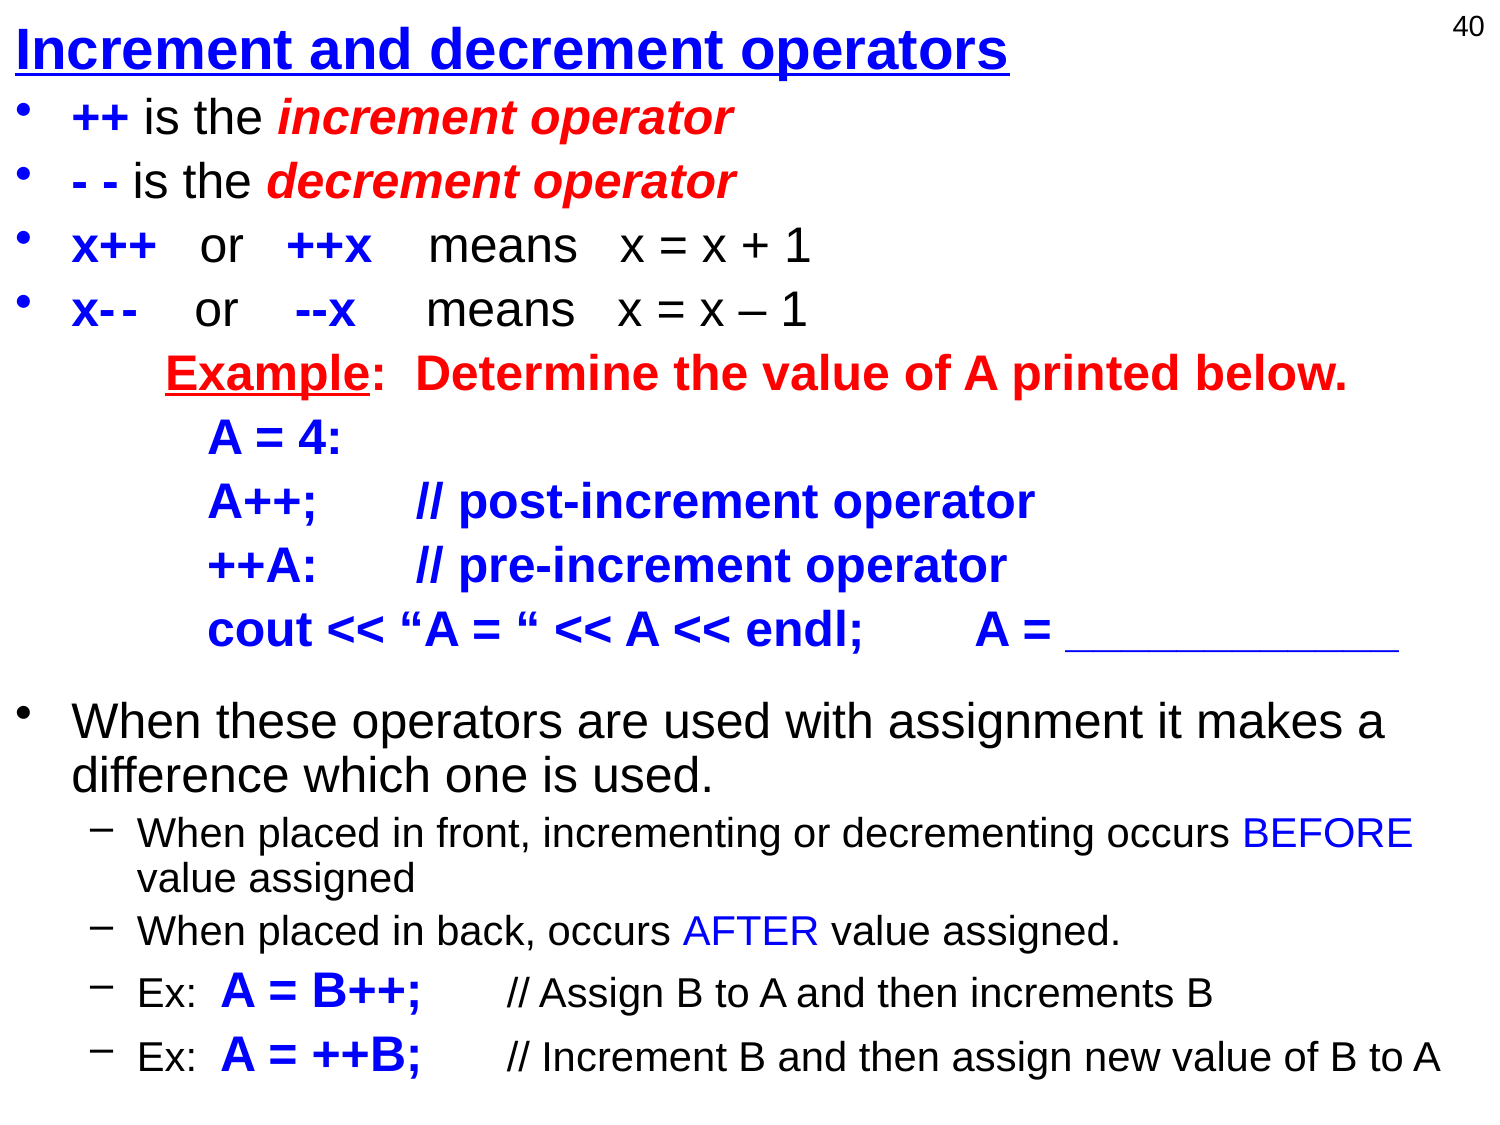

# Increment and decrement operators
40
++ is the increment operator
- - is the decrement operator
x++   or   ++x    means   x = x + 1
x- -    or    --x     means   x = x – 1
	Example:  Determine the value of A printed below.
	   A = 4:
	   A++;       // post-increment operator
	   ++A:       // pre-increment operator
	   cout << “A = “ << A << endl;        A = ____________

When these operators are used with assignment it makes a difference which one is used.
When placed in front, incrementing or decrementing occurs BEFORE value assigned
When placed in back, occurs AFTER value assigned.
Ex:  A = B++;      // Assign B to A and then increments B
Ex:  A = ++B;      // Increment B and then assign new value of B to A